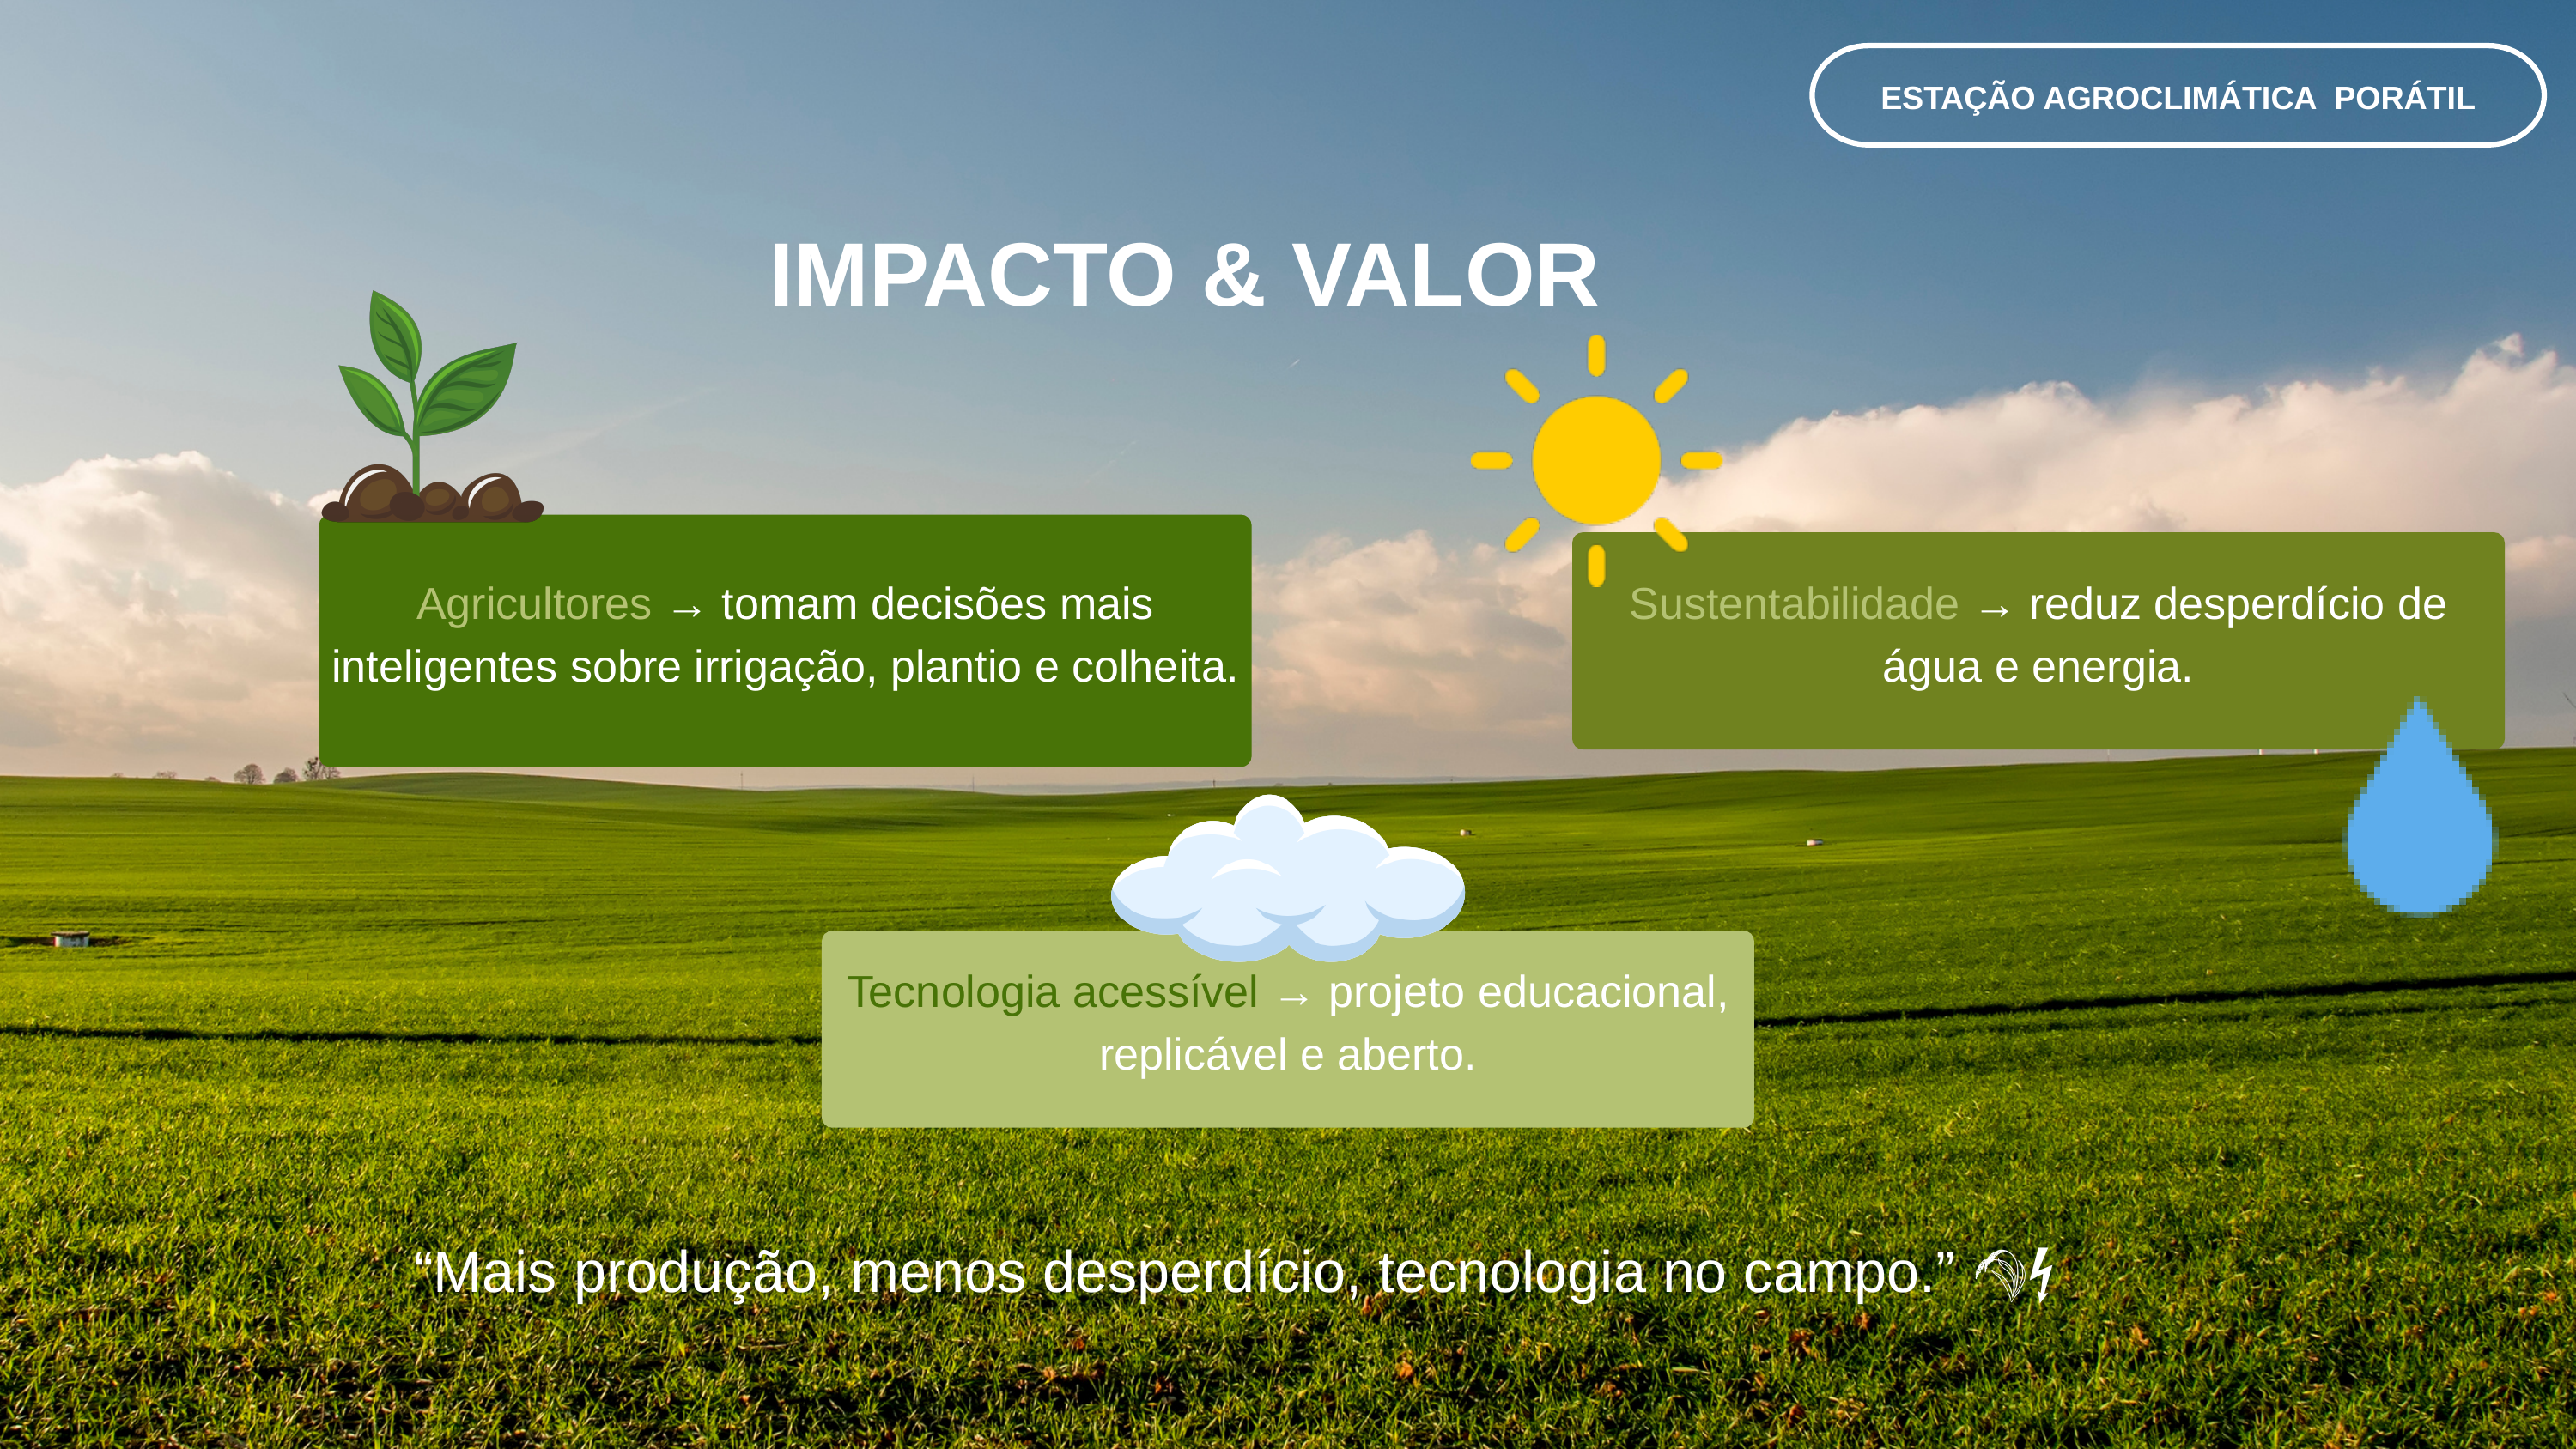

ESTAÇÃO AGROCLIMÁTICA  PORÁTIL
IMPACTO & VALOR

Agricultores → tomam decisões mais inteligentes sobre irrigação, plantio e colheita.

Sustentabilidade → reduz desperdício de água e energia.

Tecnologia acessível → projeto educacional, replicável e aberto.
“Mais produção, menos desperdício, tecnologia no campo.” 🌾⚡